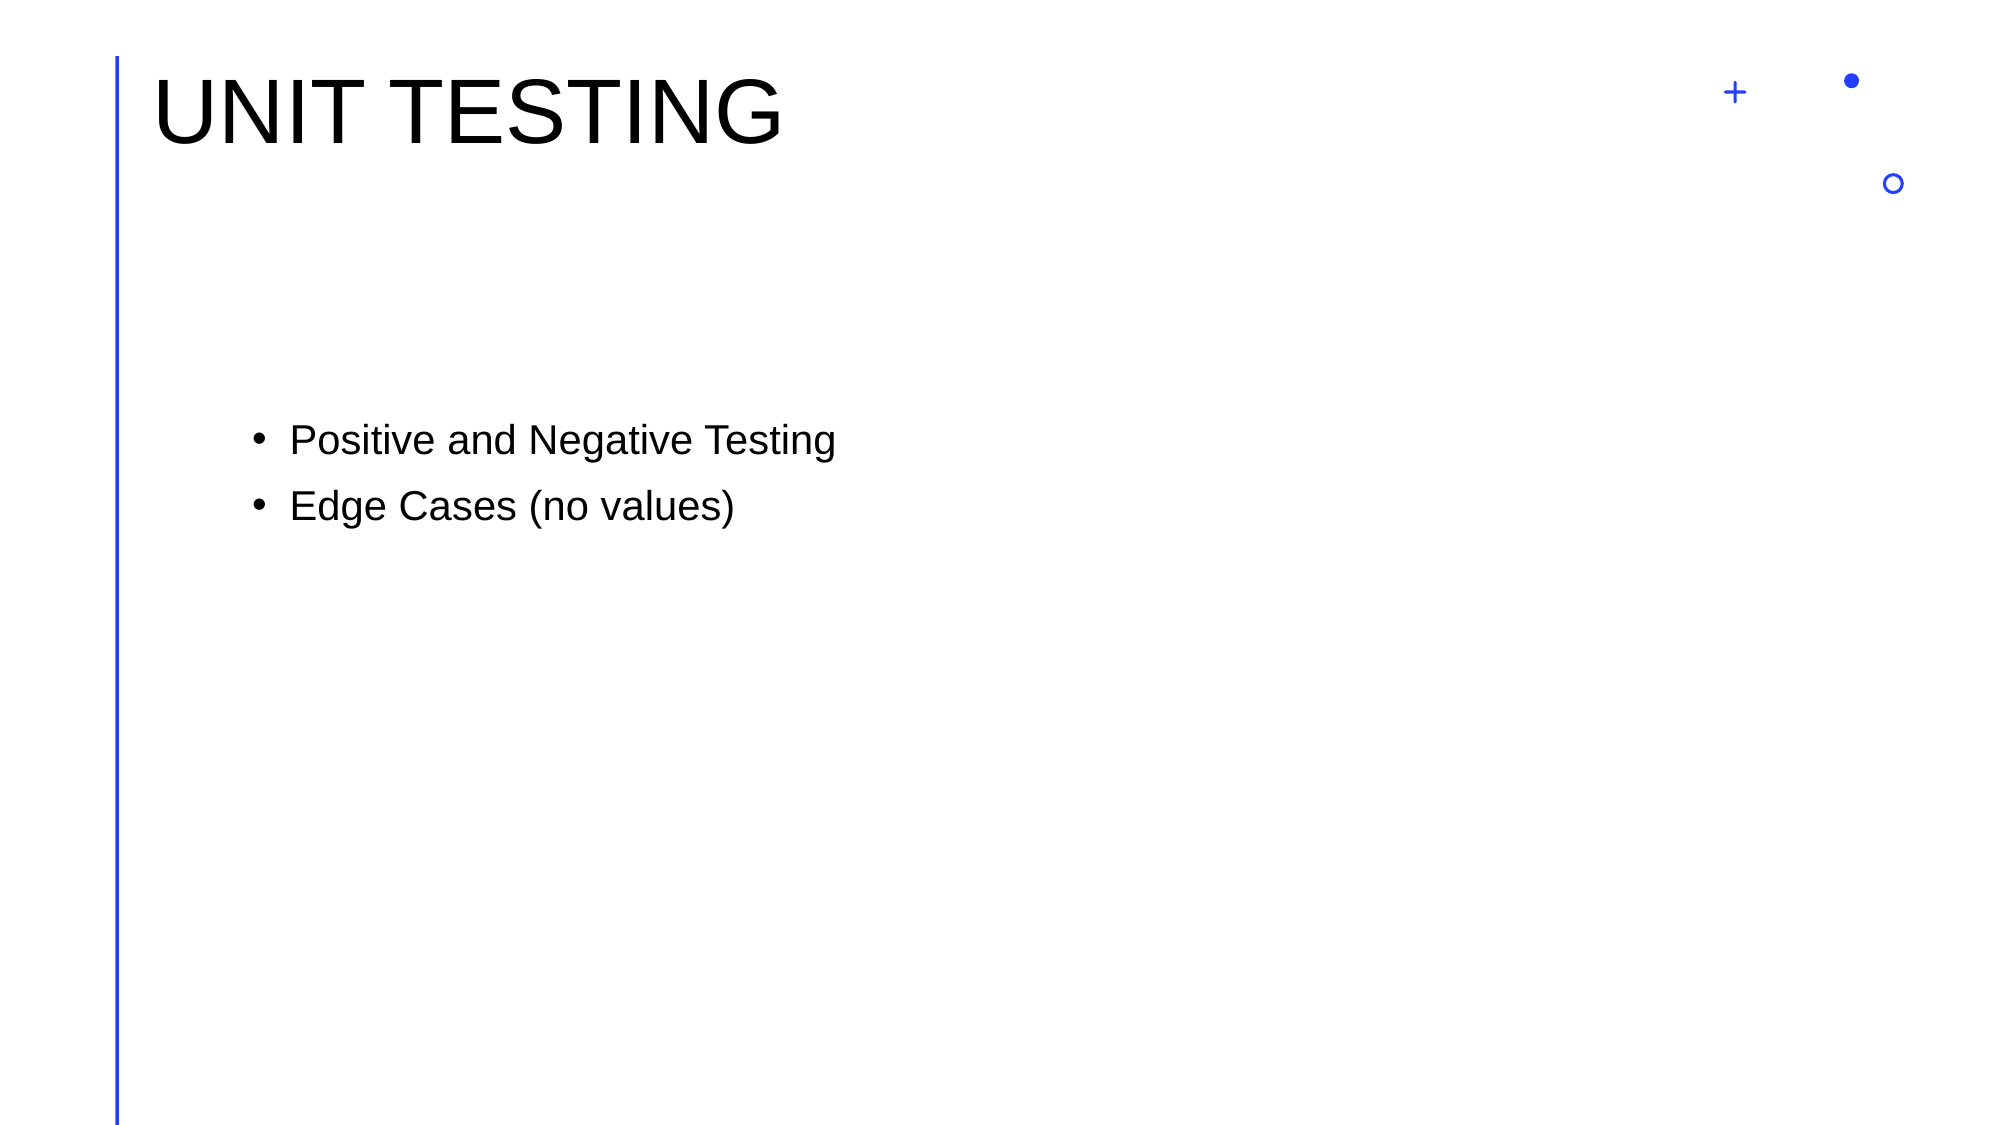

# UNIT TESTING

Positive and Negative Testing
Edge Cases (no values)